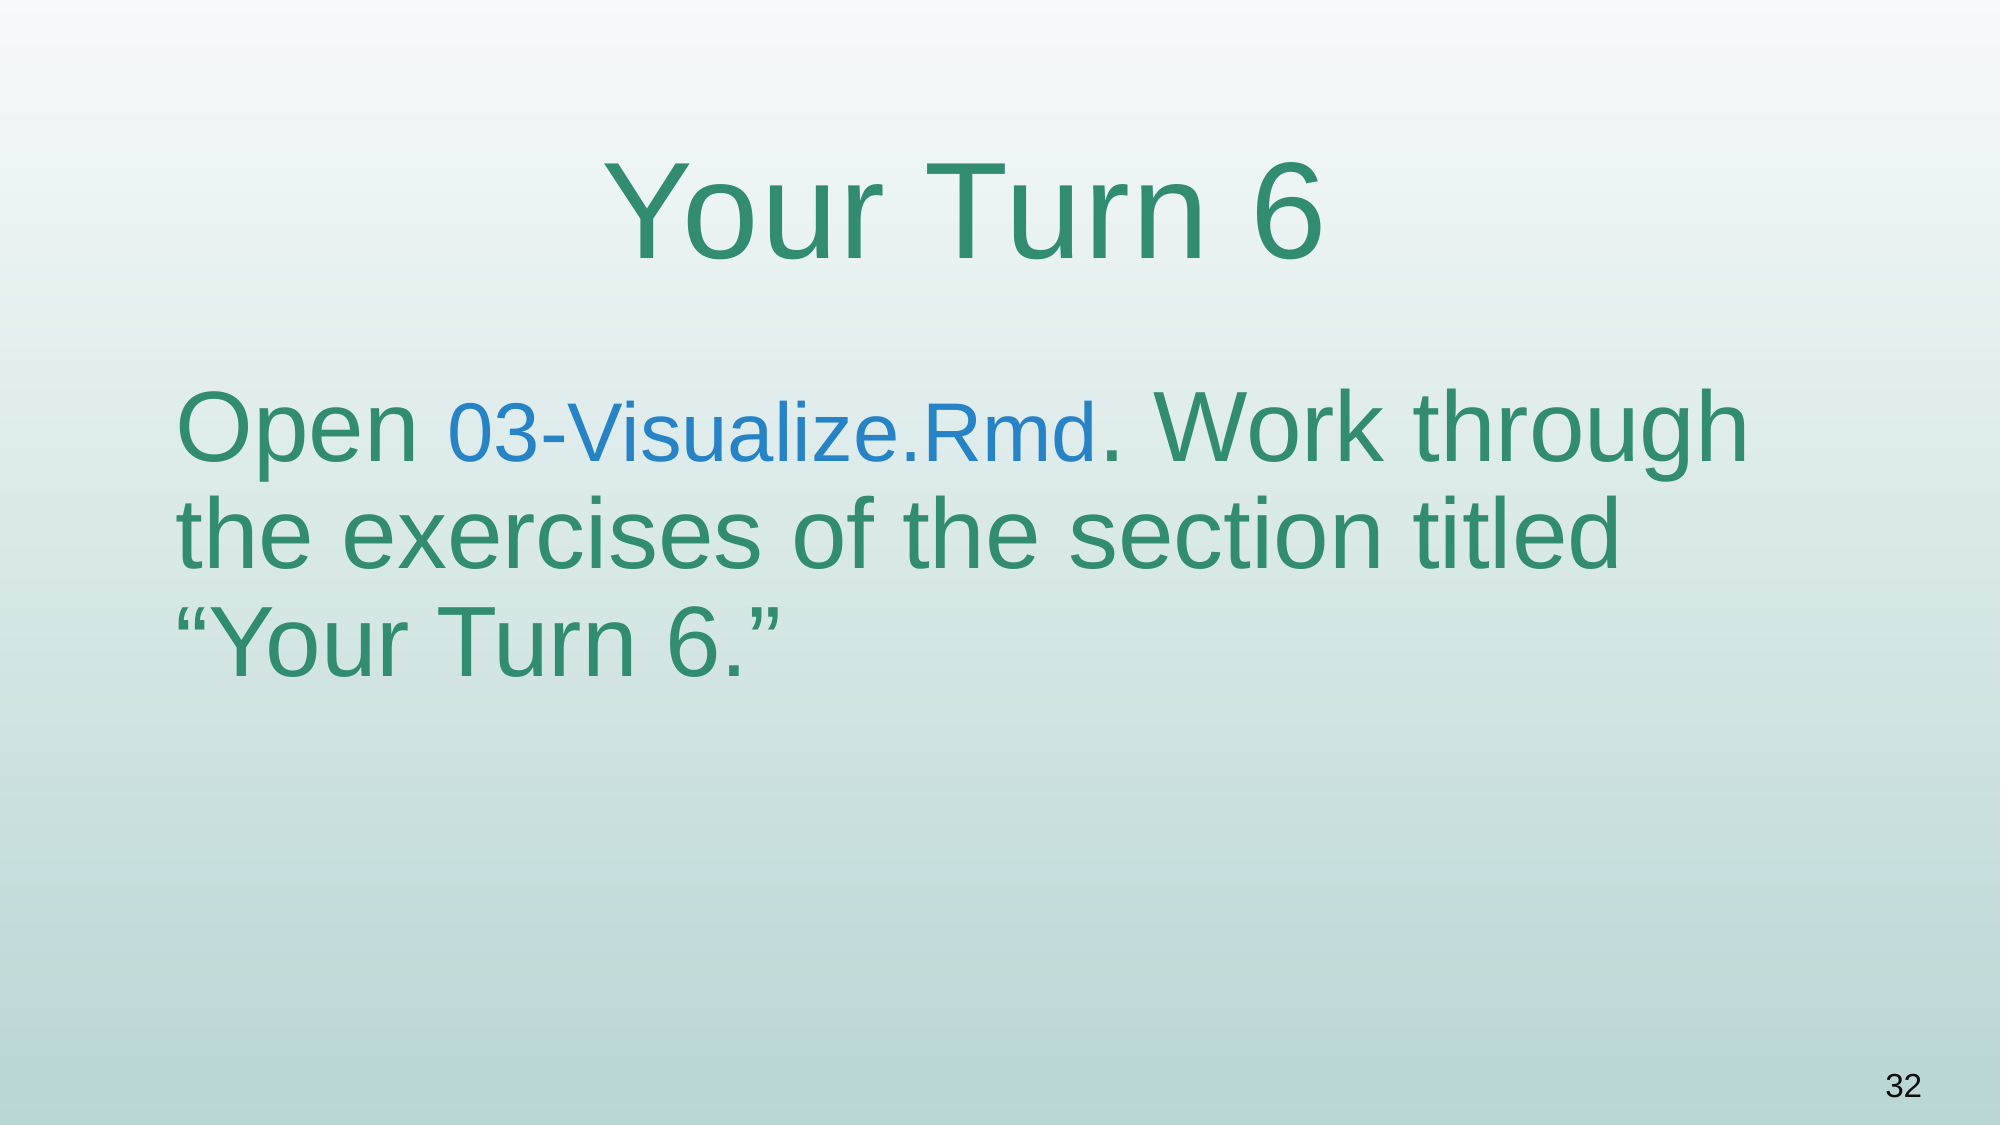

# Your Turn 6
Open 03-Visualize.Rmd. Work through the exercises of the section titled “Your Turn 6.”
32